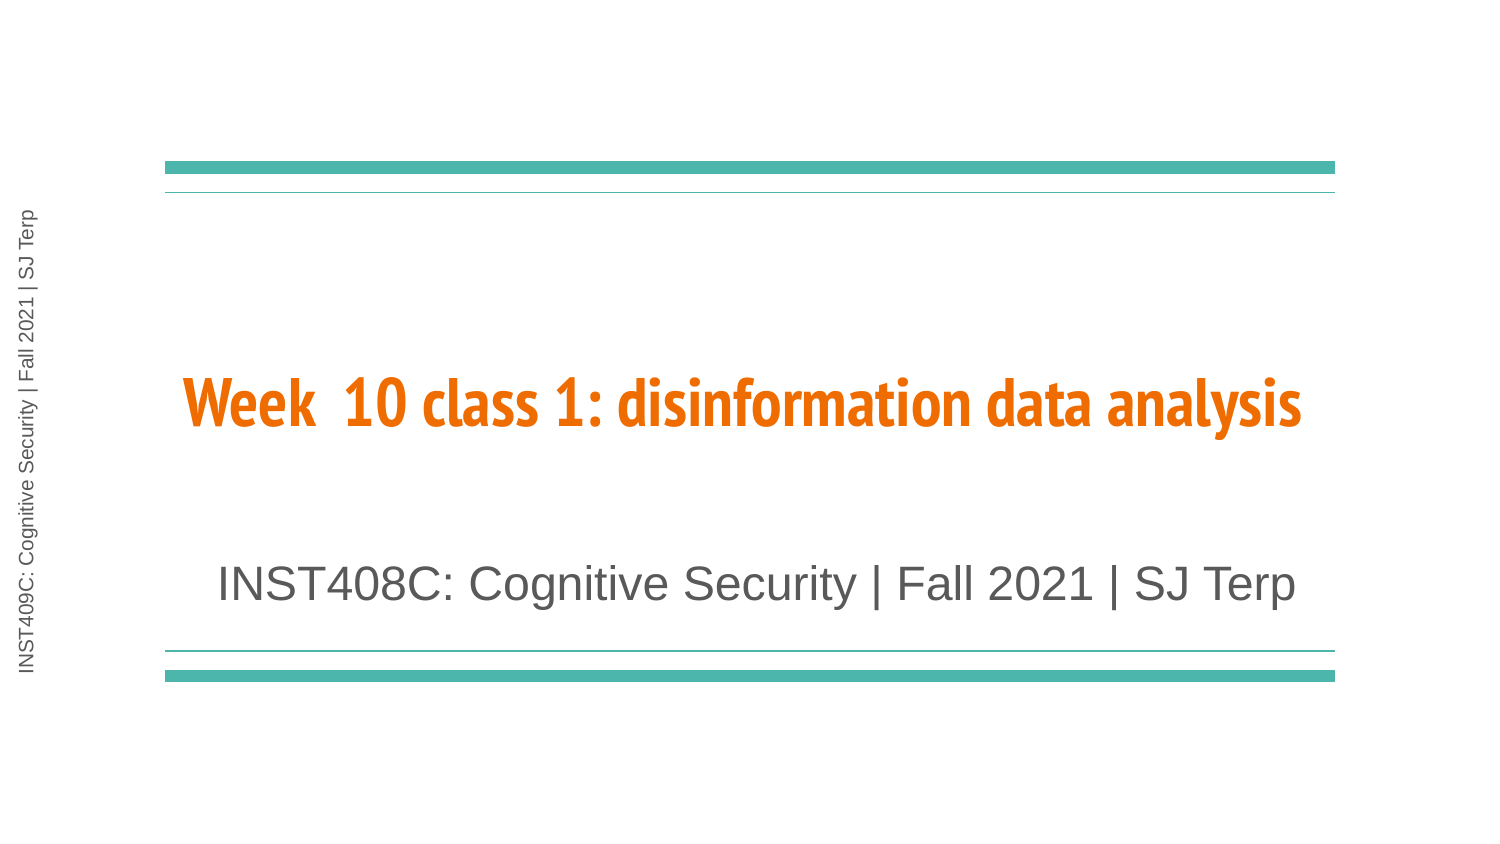

# Week  10 class 1: disinformation data analysis
INST408C: Cognitive Security | Fall 2021 | SJ Terp